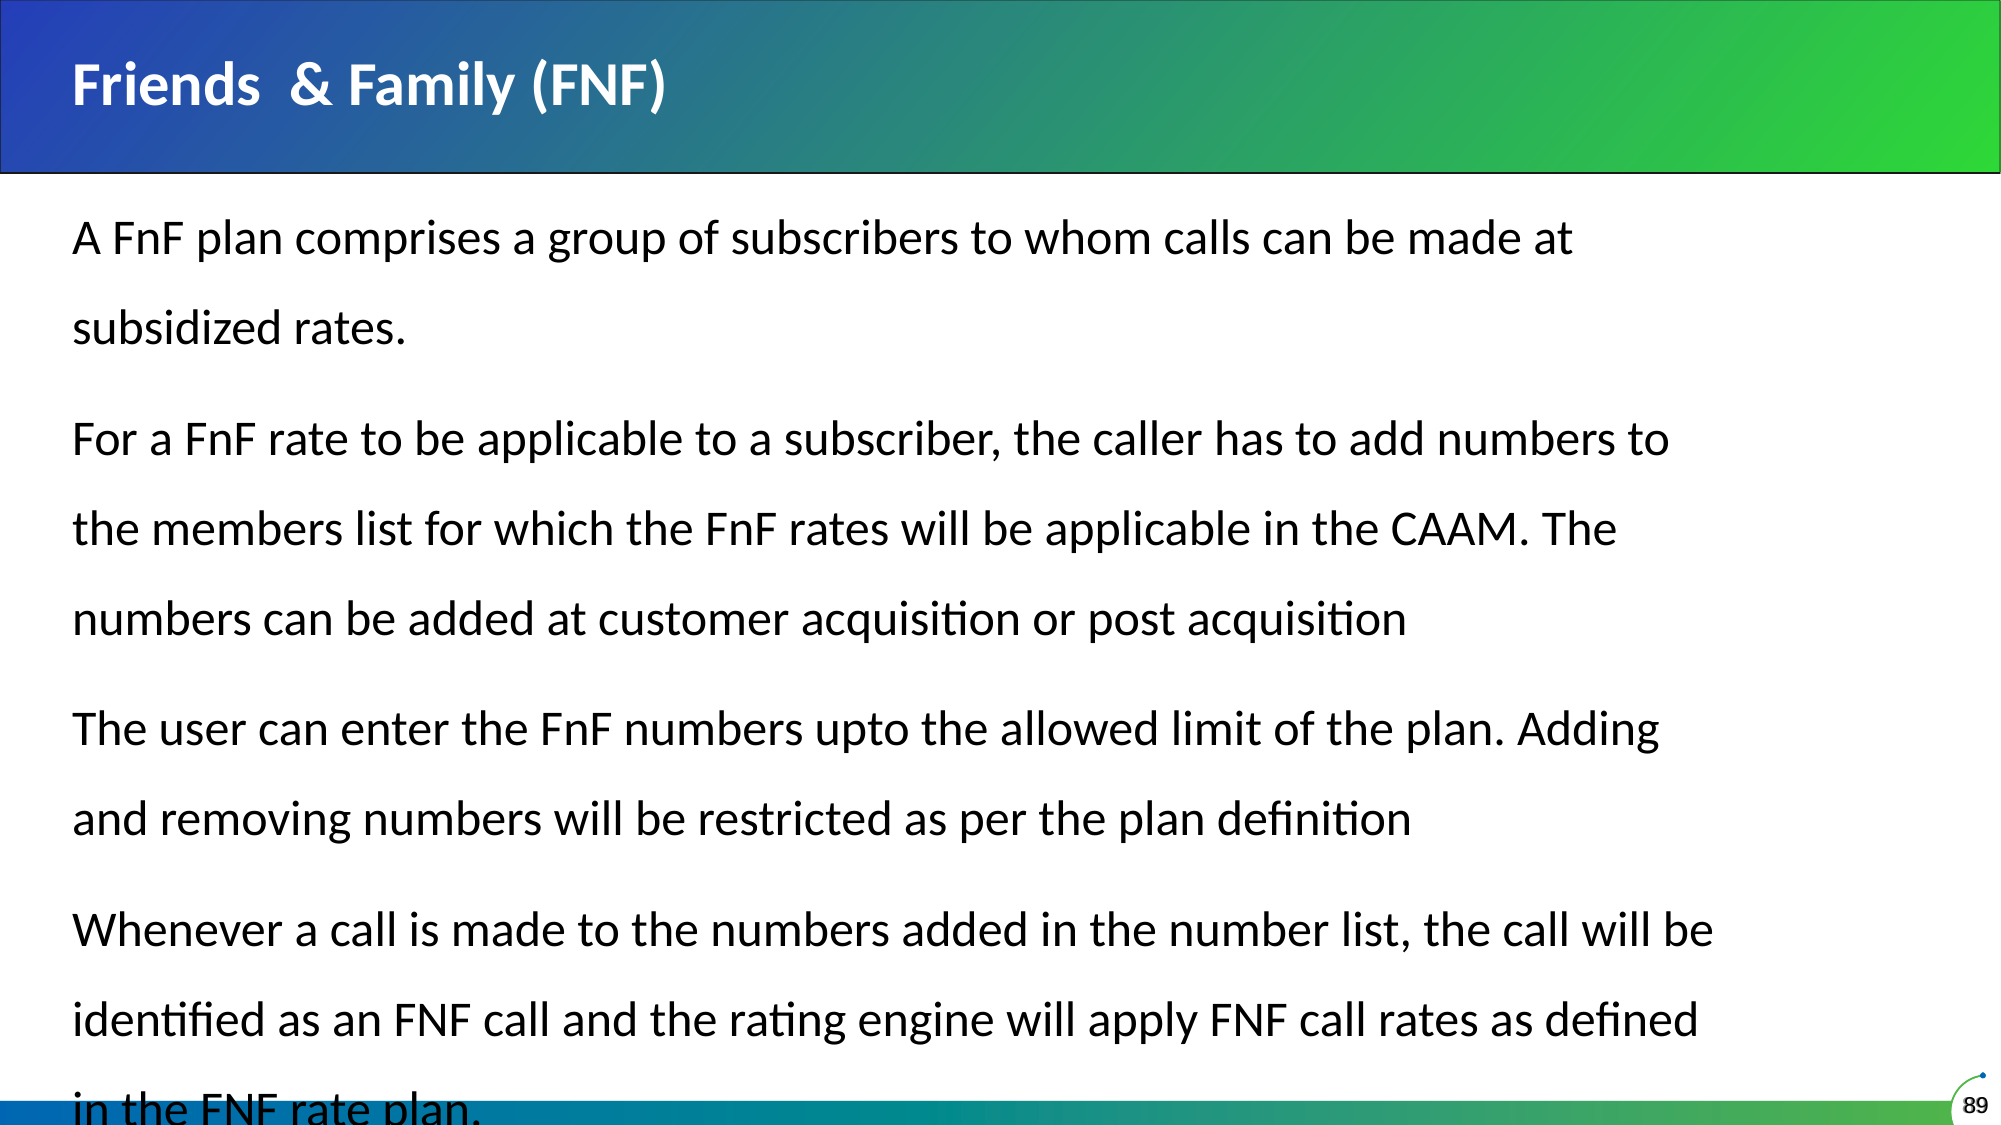

# Friends  & Family (FNF)
A FnF plan comprises a group of subscribers to whom calls can be made at subsidized rates.
For a FnF rate to be applicable to a subscriber, the caller has to add numbers to the members list for which the FnF rates will be applicable in the CAAM. The numbers can be added at customer acquisition or post acquisition
The user can enter the FnF numbers upto the allowed limit of the plan. Adding and removing numbers will be restricted as per the plan definition
Whenever a call is made to the numbers added in the number list, the call will be identified as an FNF call and the rating engine will apply FNF call rates as defined in the FNF rate plan.